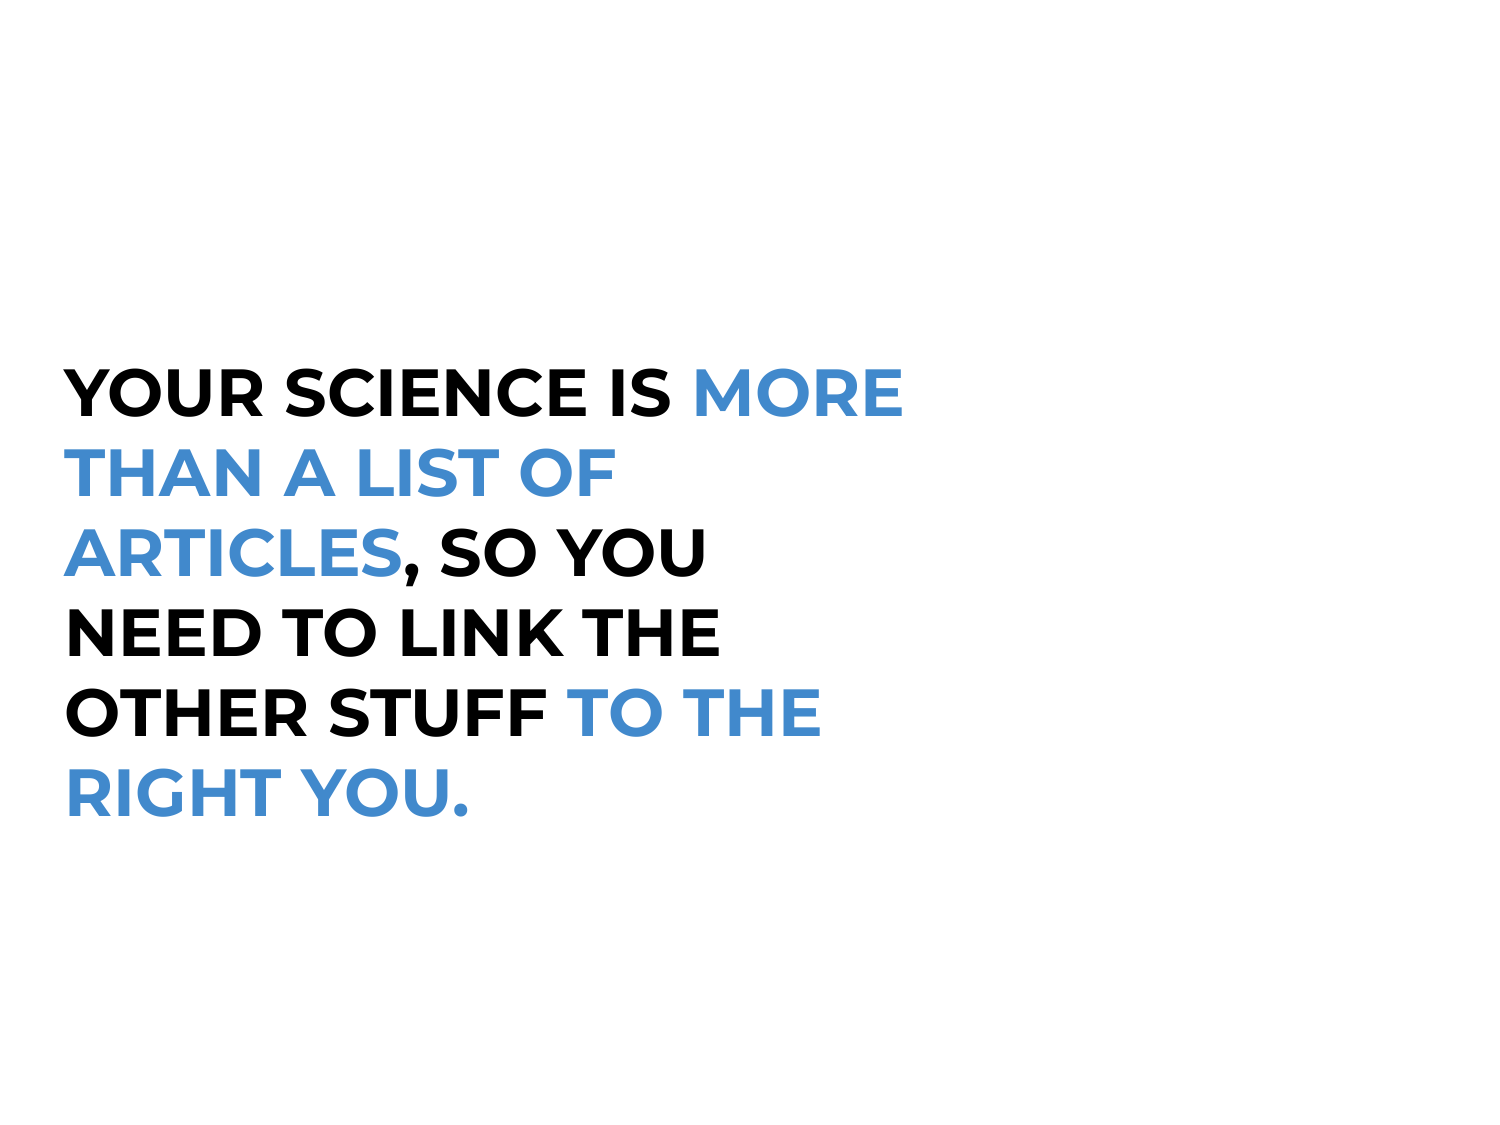

YOUR SCIENCE IS MORE THAN A LIST OF ARTICLES, SO YOU NEED TO LINK THE OTHER STUFF TO THE RIGHT YOU.